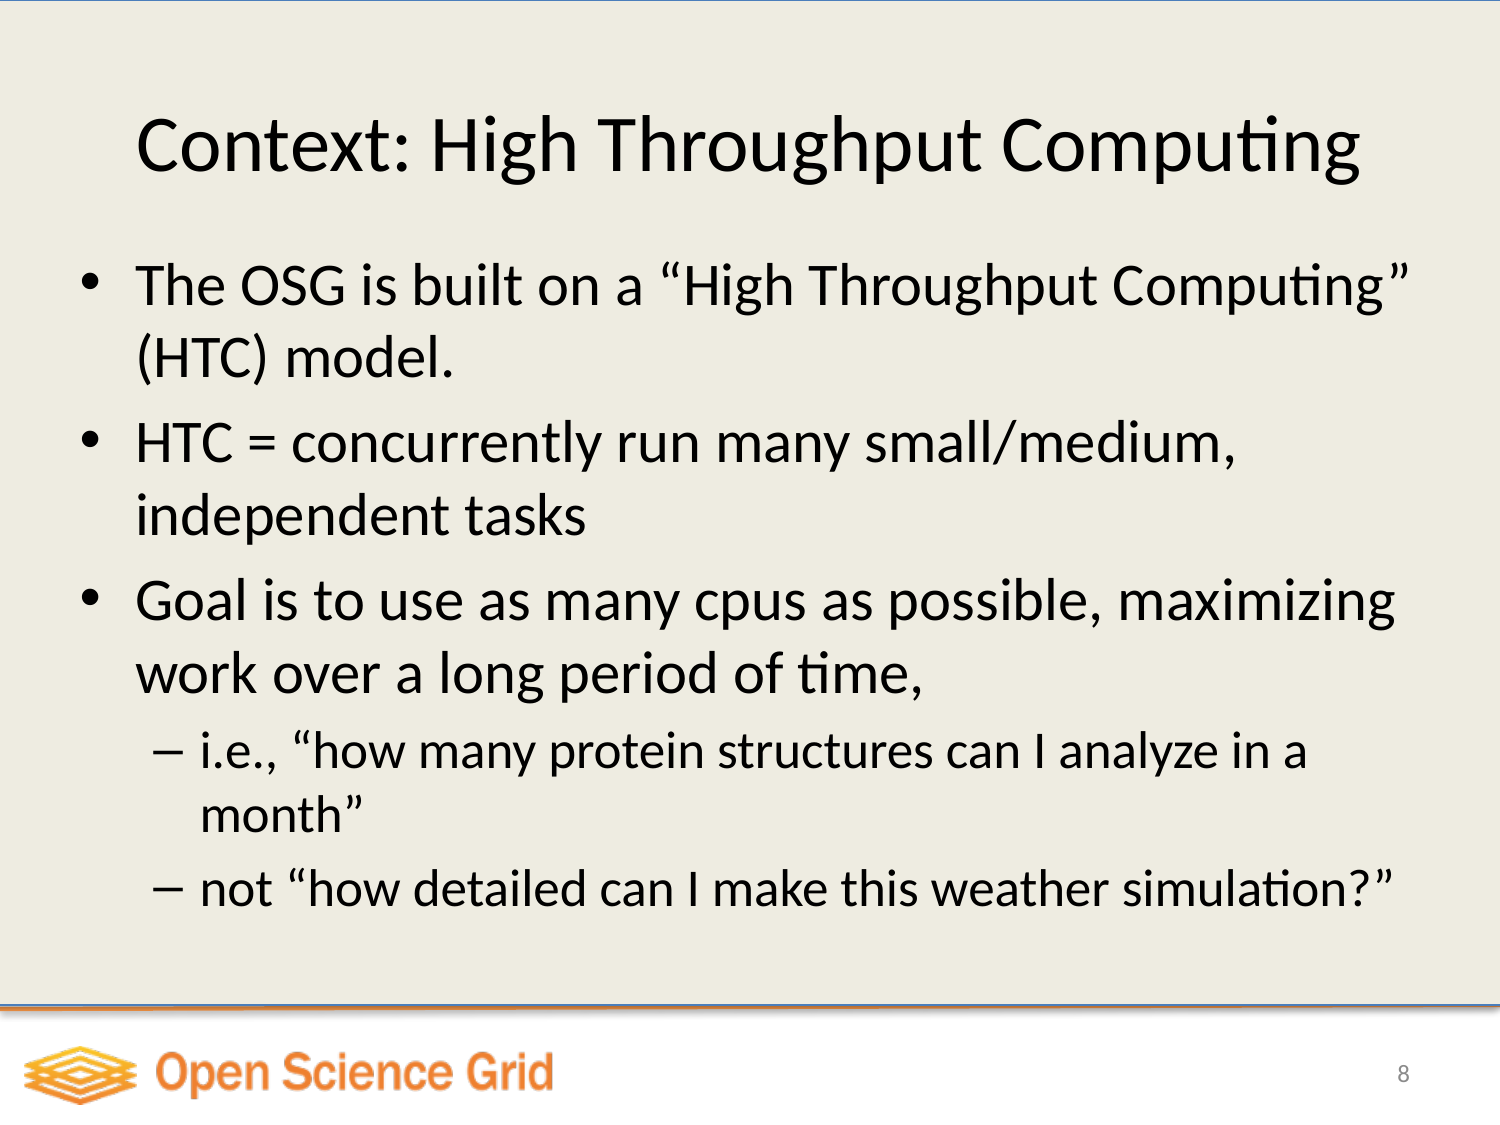

# Context: High Throughput Computing
The OSG is built on a “High Throughput Computing” (HTC) model.
HTC = concurrently run many small/medium, independent tasks
Goal is to use as many cpus as possible, maximizing work over a long period of time,
i.e., “how many protein structures can I analyze in a month”
not “how detailed can I make this weather simulation?”
8